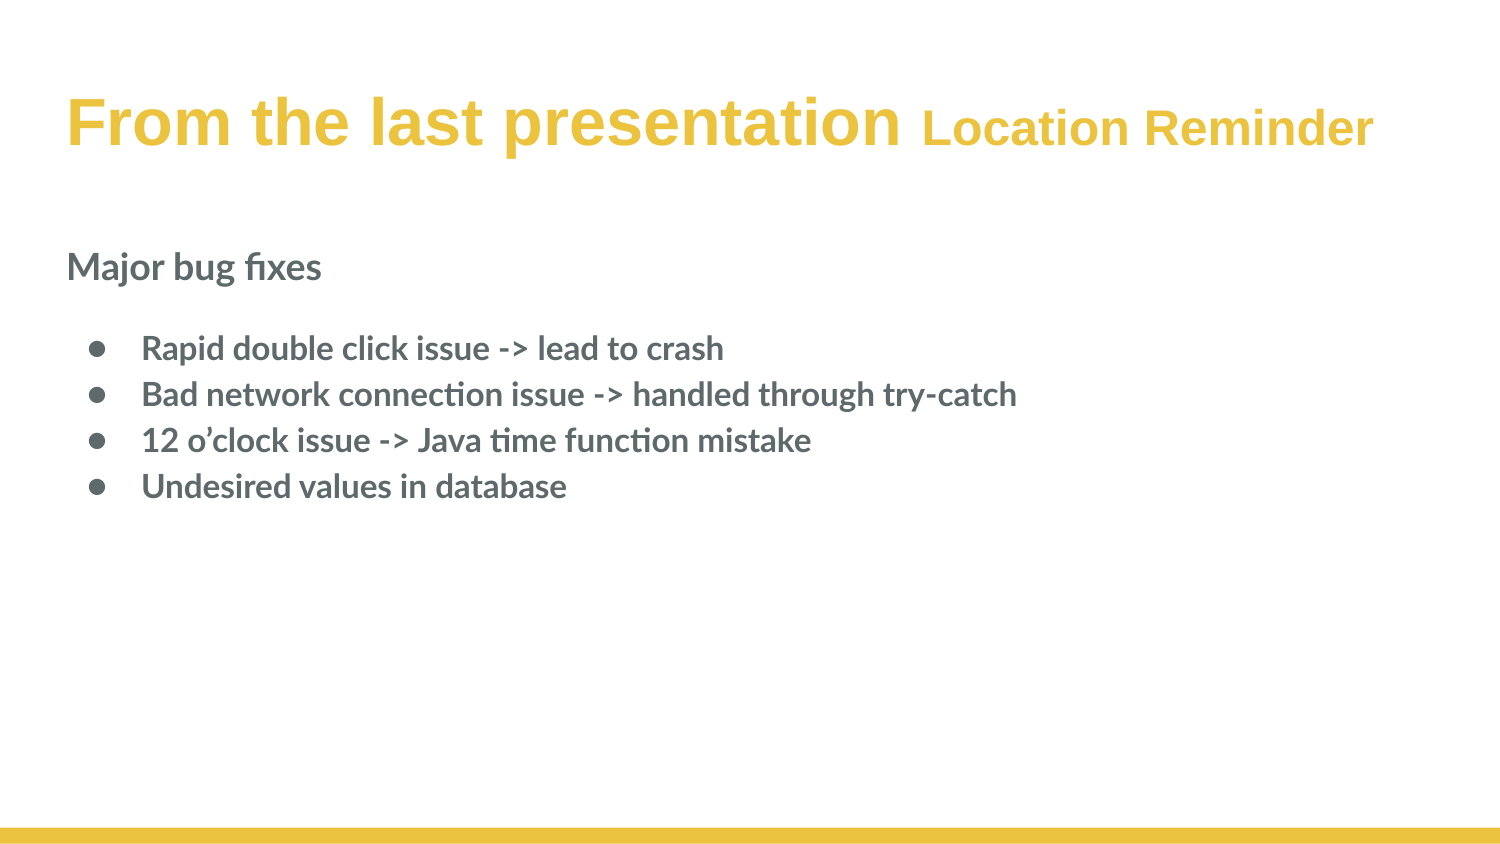

# From the last presentation Location Reminder
Major bug fixes
Rapid double click issue -> lead to crash
Bad network connection issue -> handled through try-catch
12 o’clock issue -> Java time function mistake
Undesired values in database